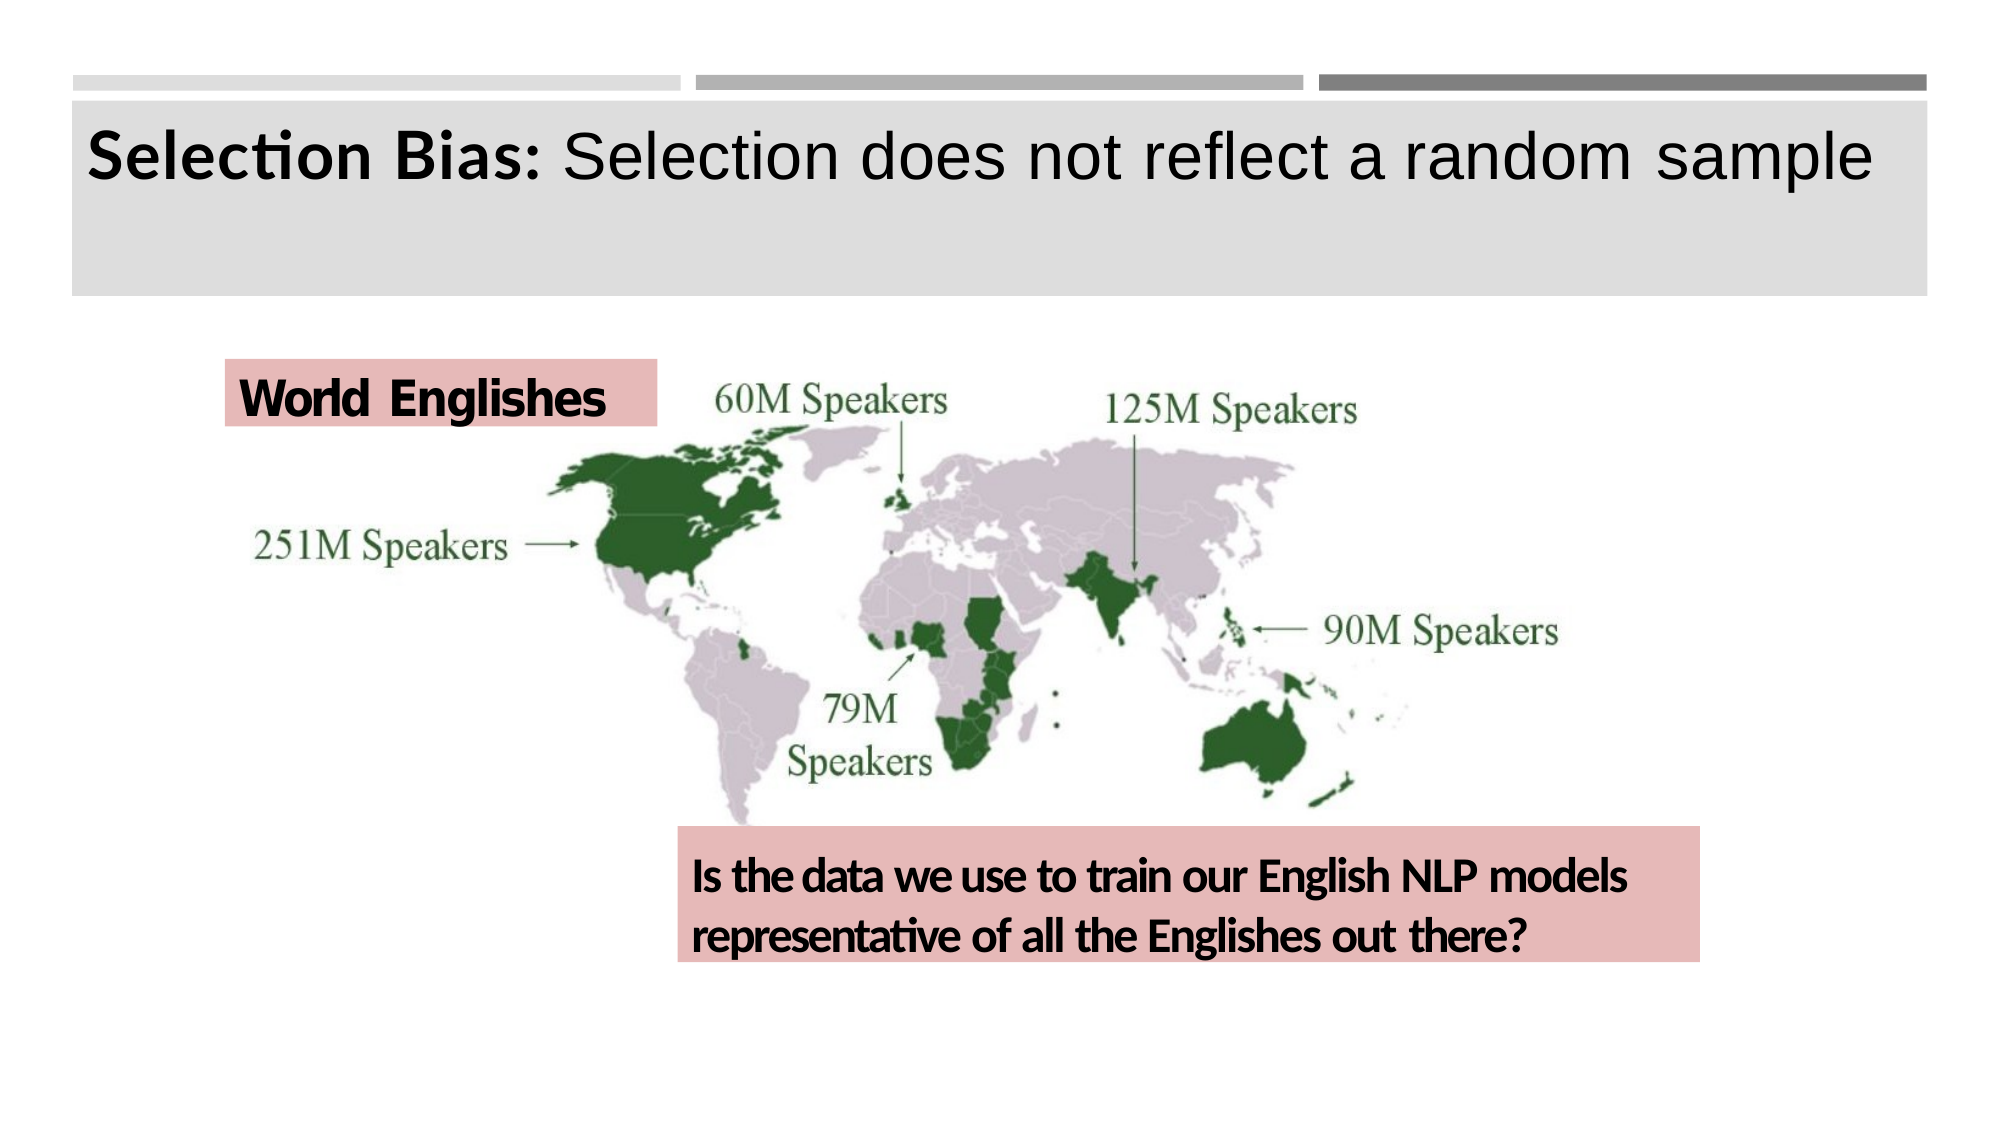

# Selection Bias: Selection does not reﬂect a random sample
World Englishes

Is the data we use to train our English NLP models  representative of all the Englishes out there?